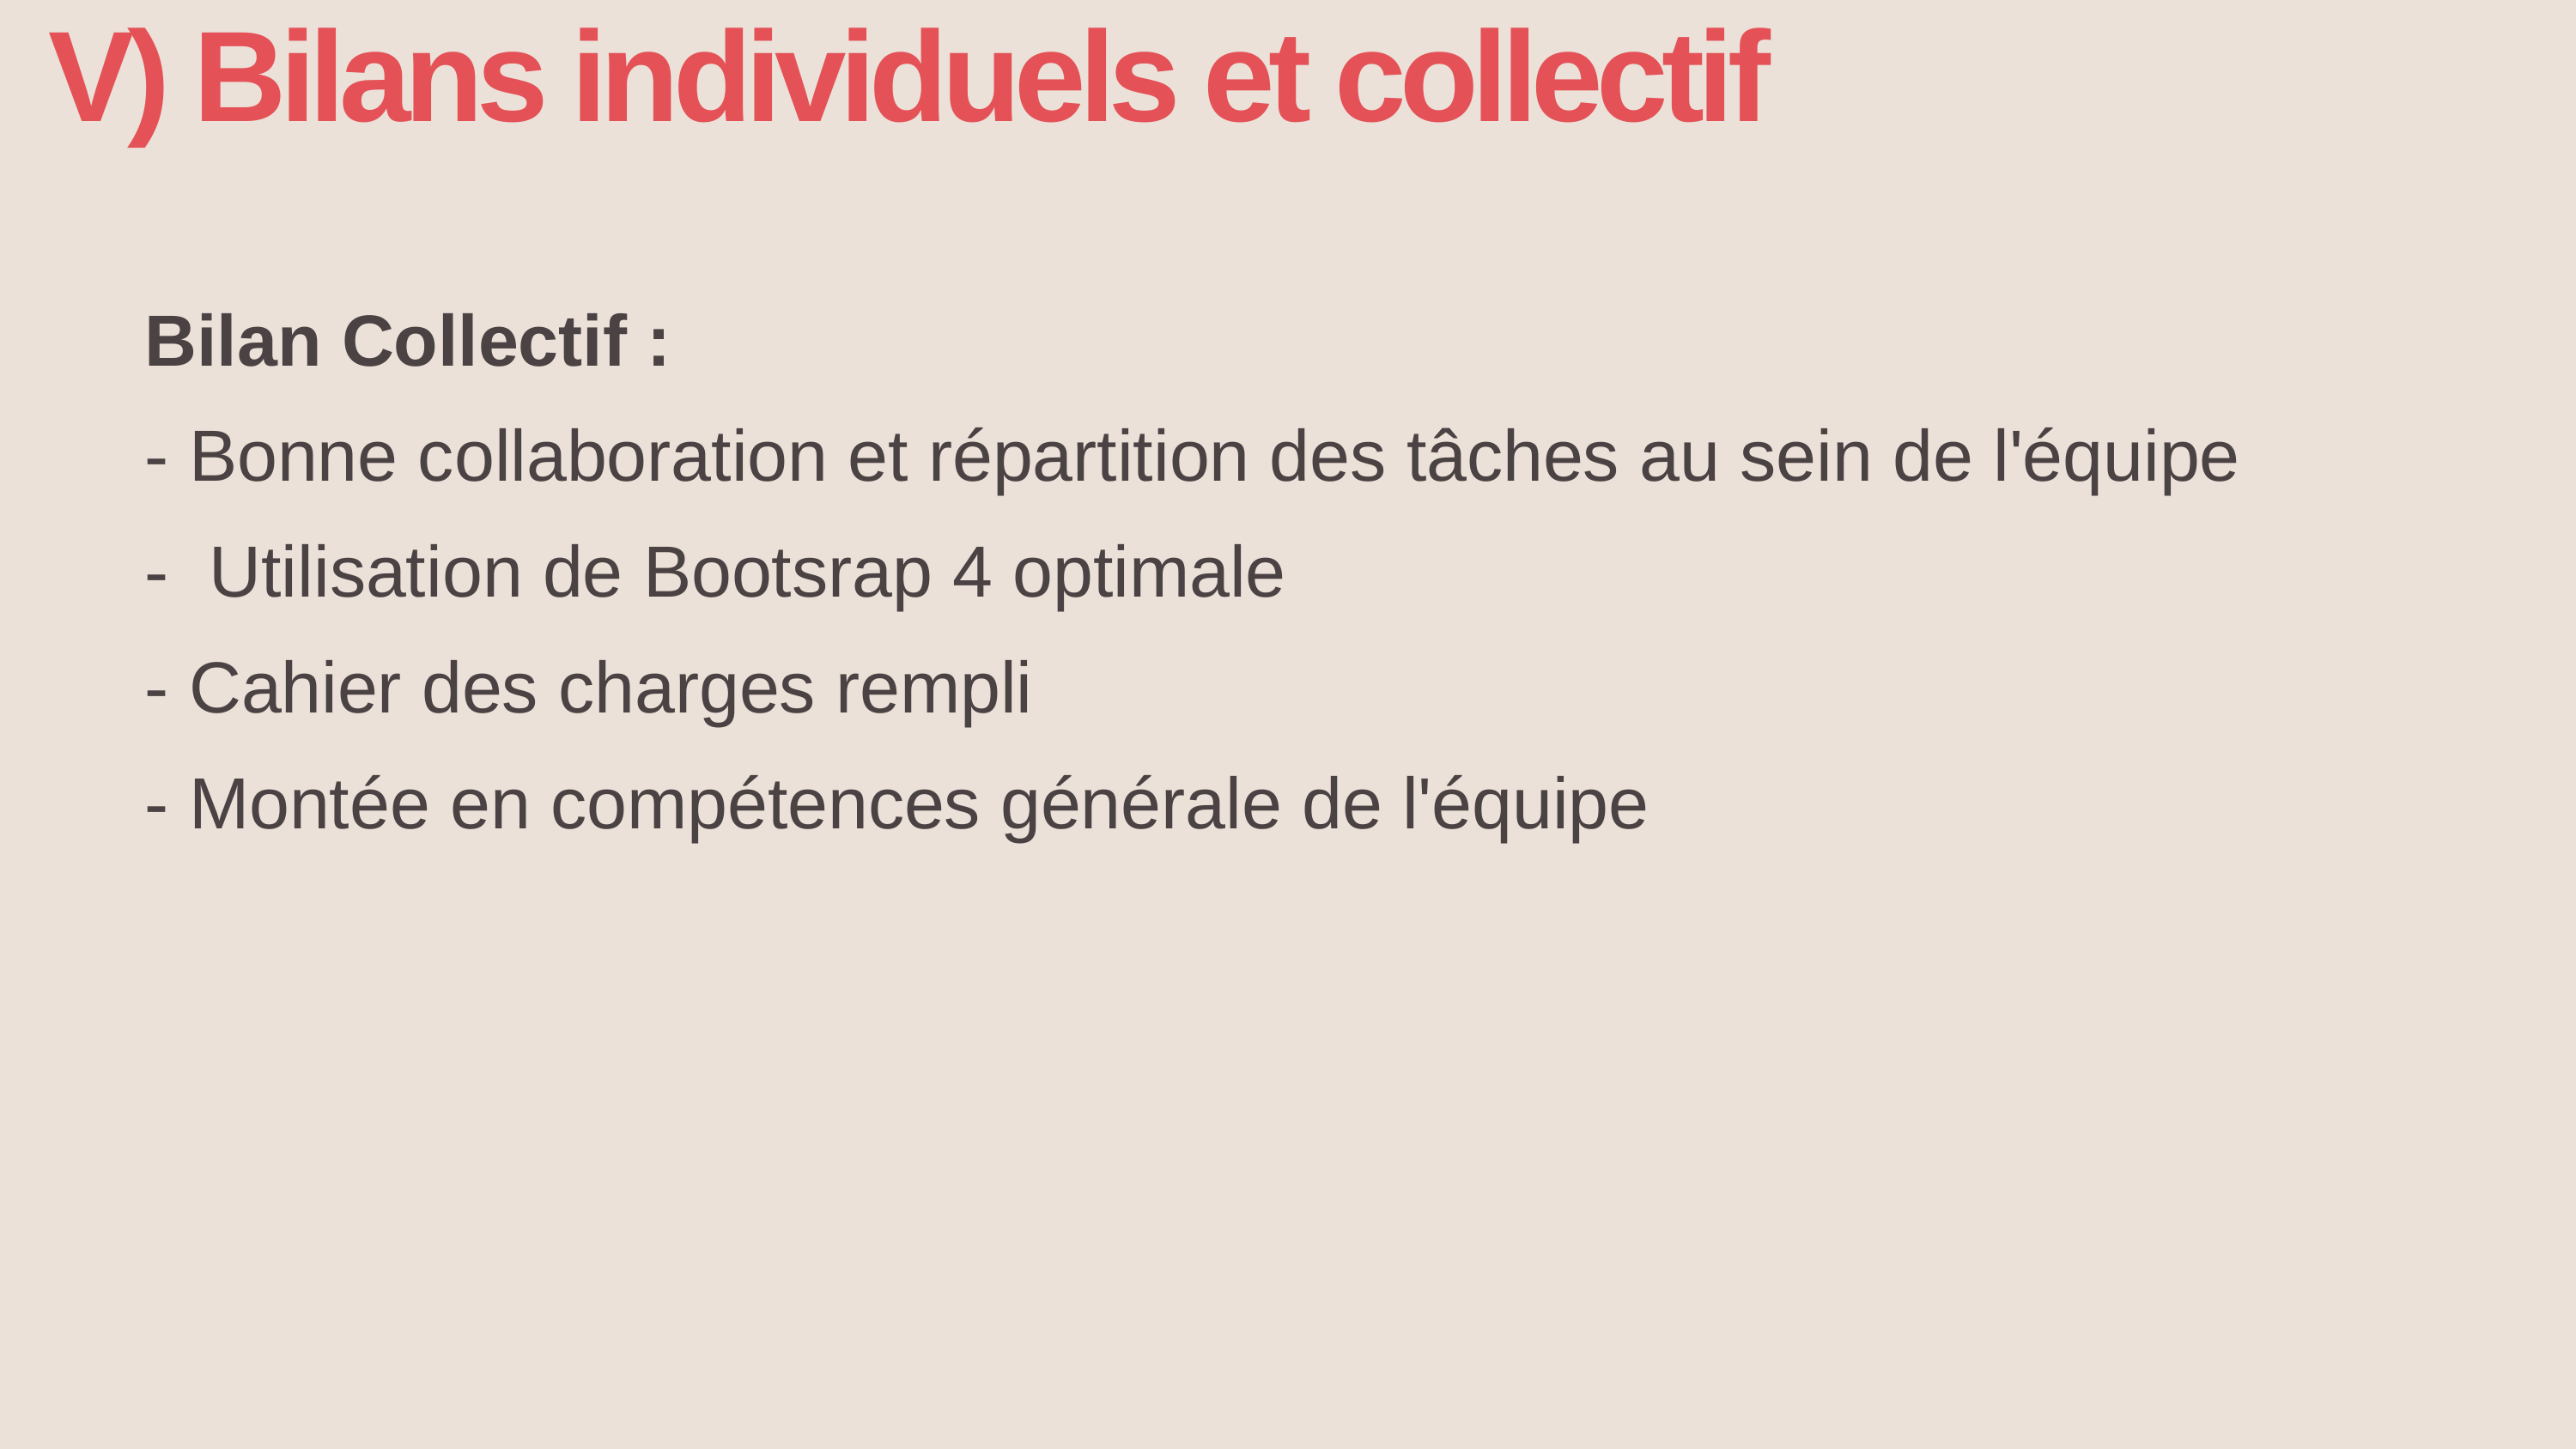

V) Bilans individuels et collectif
Bilan Collectif :
- Bonne collaboration et répartition des tâches au sein de l'équipe
-  Utilisation de Bootsrap 4 optimale
- Cahier des charges rempli
- Montée en compétences générale de l'équipe